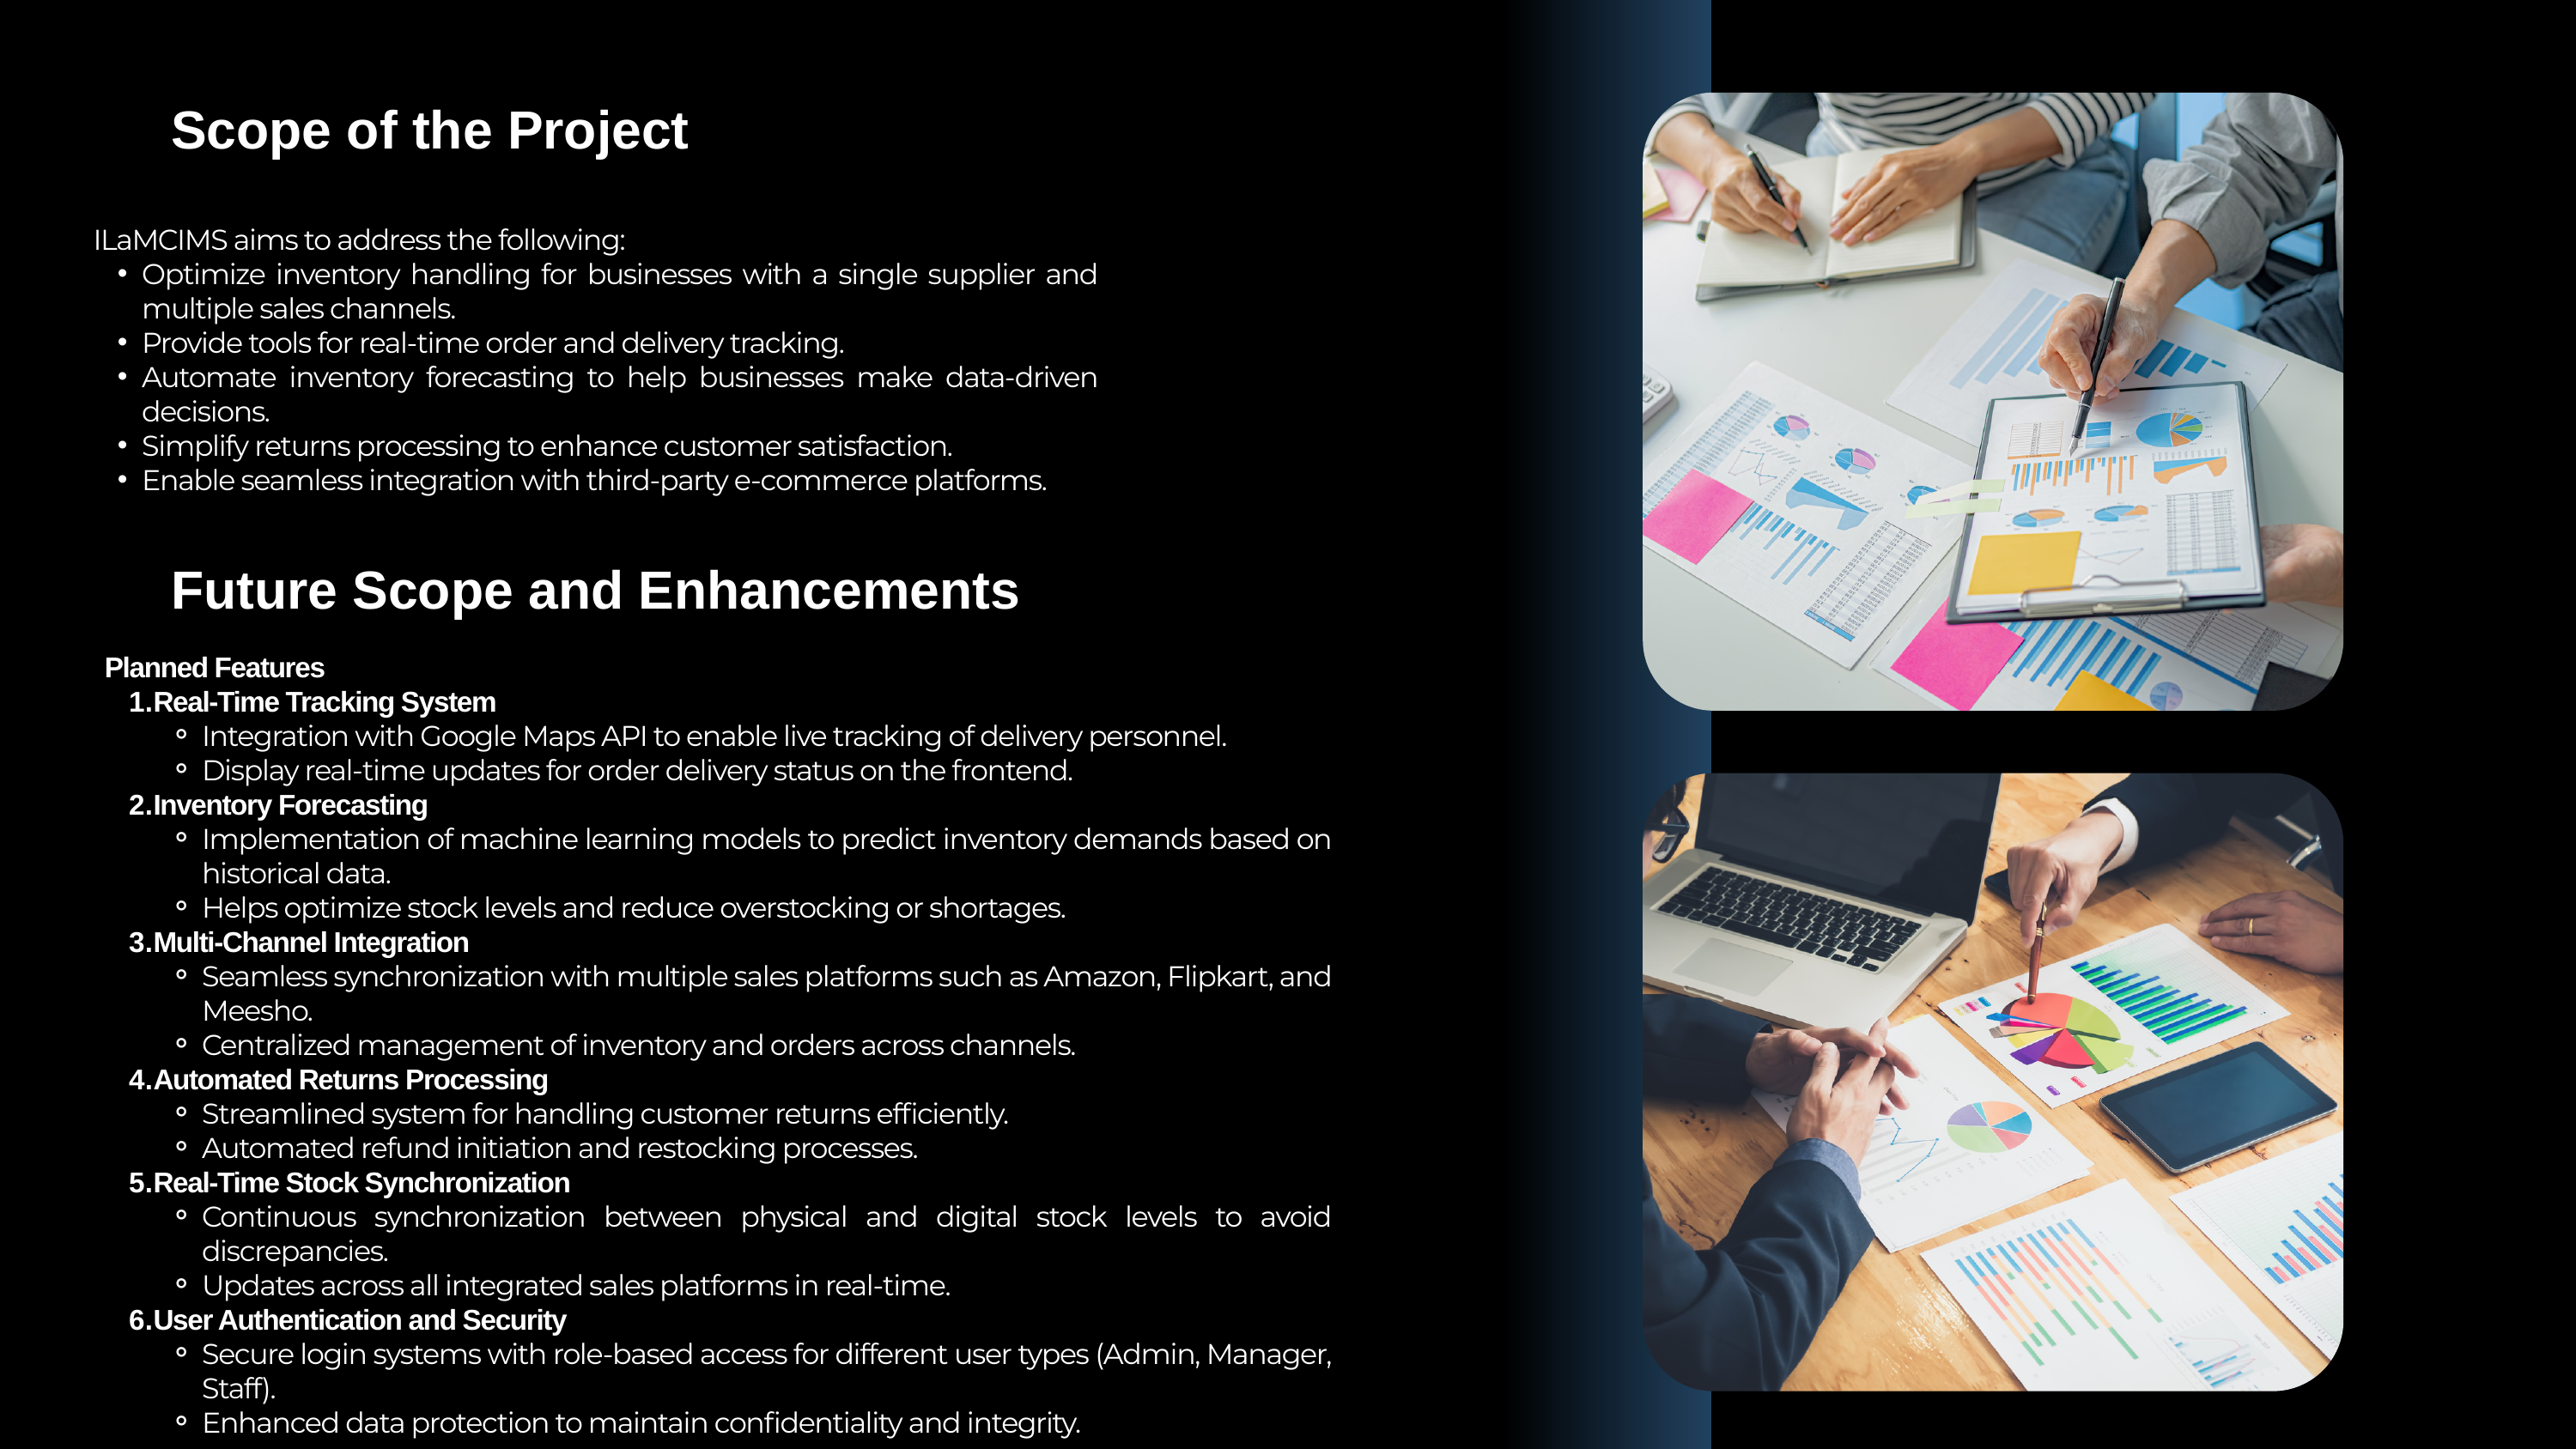

Scope of the Project

ILaMCIMS aims to address the following:
Optimize inventory handling for businesses with a single supplier and multiple sales channels.
Provide tools for real-time order and delivery tracking.
Automate inventory forecasting to help businesses make data-driven decisions.
Simplify returns processing to enhance customer satisfaction.
Enable seamless integration with third-party e-commerce platforms.

Future Scope and Enhancements
Planned Features
Real-Time Tracking System
Integration with Google Maps API to enable live tracking of delivery personnel.
Display real-time updates for order delivery status on the frontend.
Inventory Forecasting
Implementation of machine learning models to predict inventory demands based on historical data.
Helps optimize stock levels and reduce overstocking or shortages.
Multi-Channel Integration
Seamless synchronization with multiple sales platforms such as Amazon, Flipkart, and Meesho.
Centralized management of inventory and orders across channels.
Automated Returns Processing
Streamlined system for handling customer returns efficiently.
Automated refund initiation and restocking processes.
Real-Time Stock Synchronization
Continuous synchronization between physical and digital stock levels to avoid discrepancies.
Updates across all integrated sales platforms in real-time.
User Authentication and Security
Secure login systems with role-based access for different user types (Admin, Manager, Staff).
Enhanced data protection to maintain confidentiality and integrity.